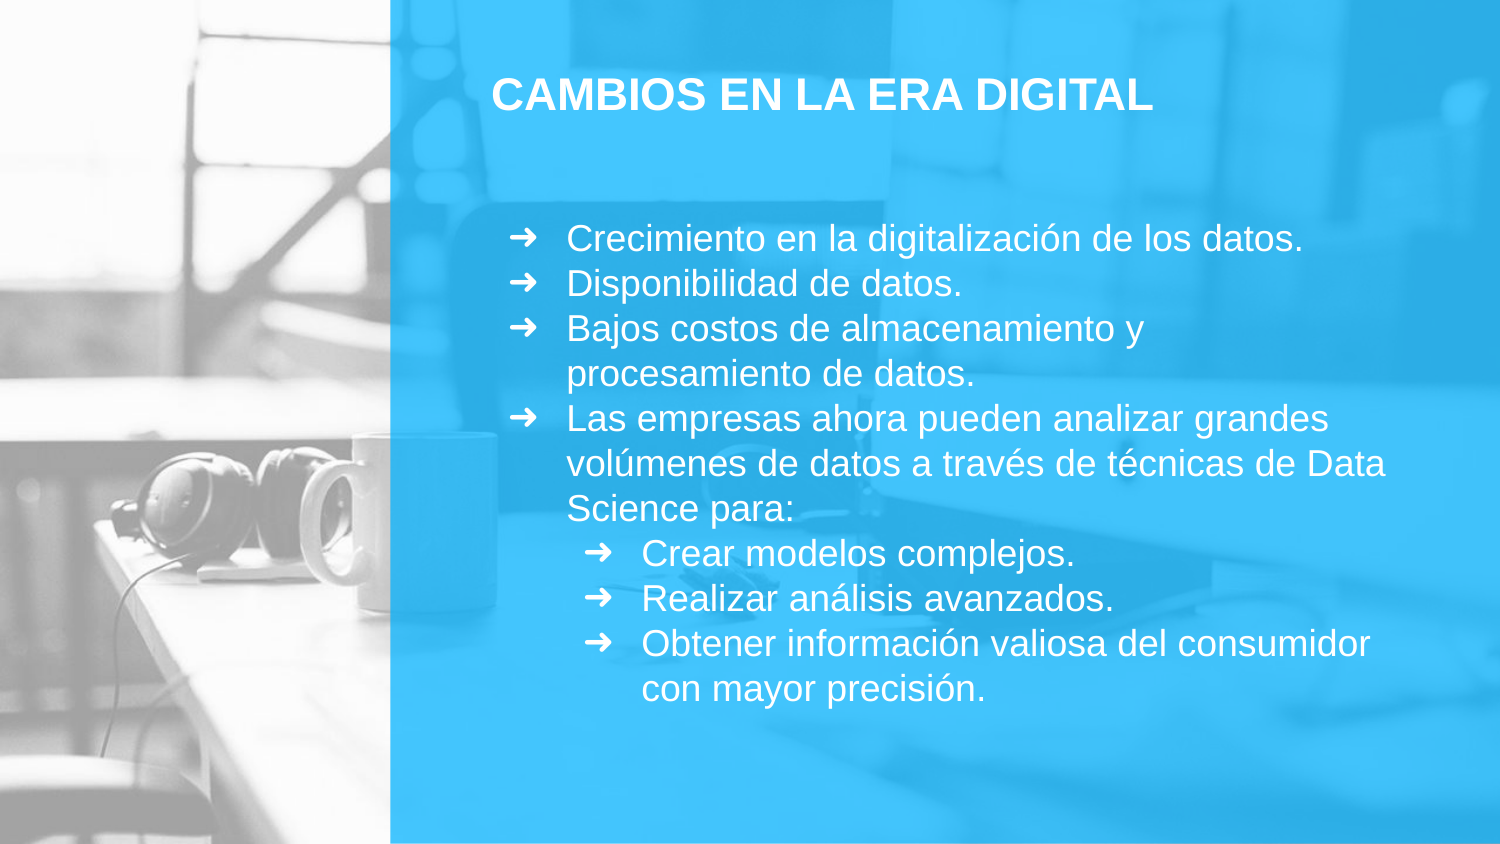

# CAMBIOS EN LA ERA DIGITAL
Crecimiento en la digitalización de los datos.
Disponibilidad de datos.
Bajos costos de almacenamiento y procesamiento de datos.
Las empresas ahora pueden analizar grandes volúmenes de datos a través de técnicas de Data Science para:
Crear modelos complejos.
Realizar análisis avanzados.
Obtener información valiosa del consumidor con mayor precisión.